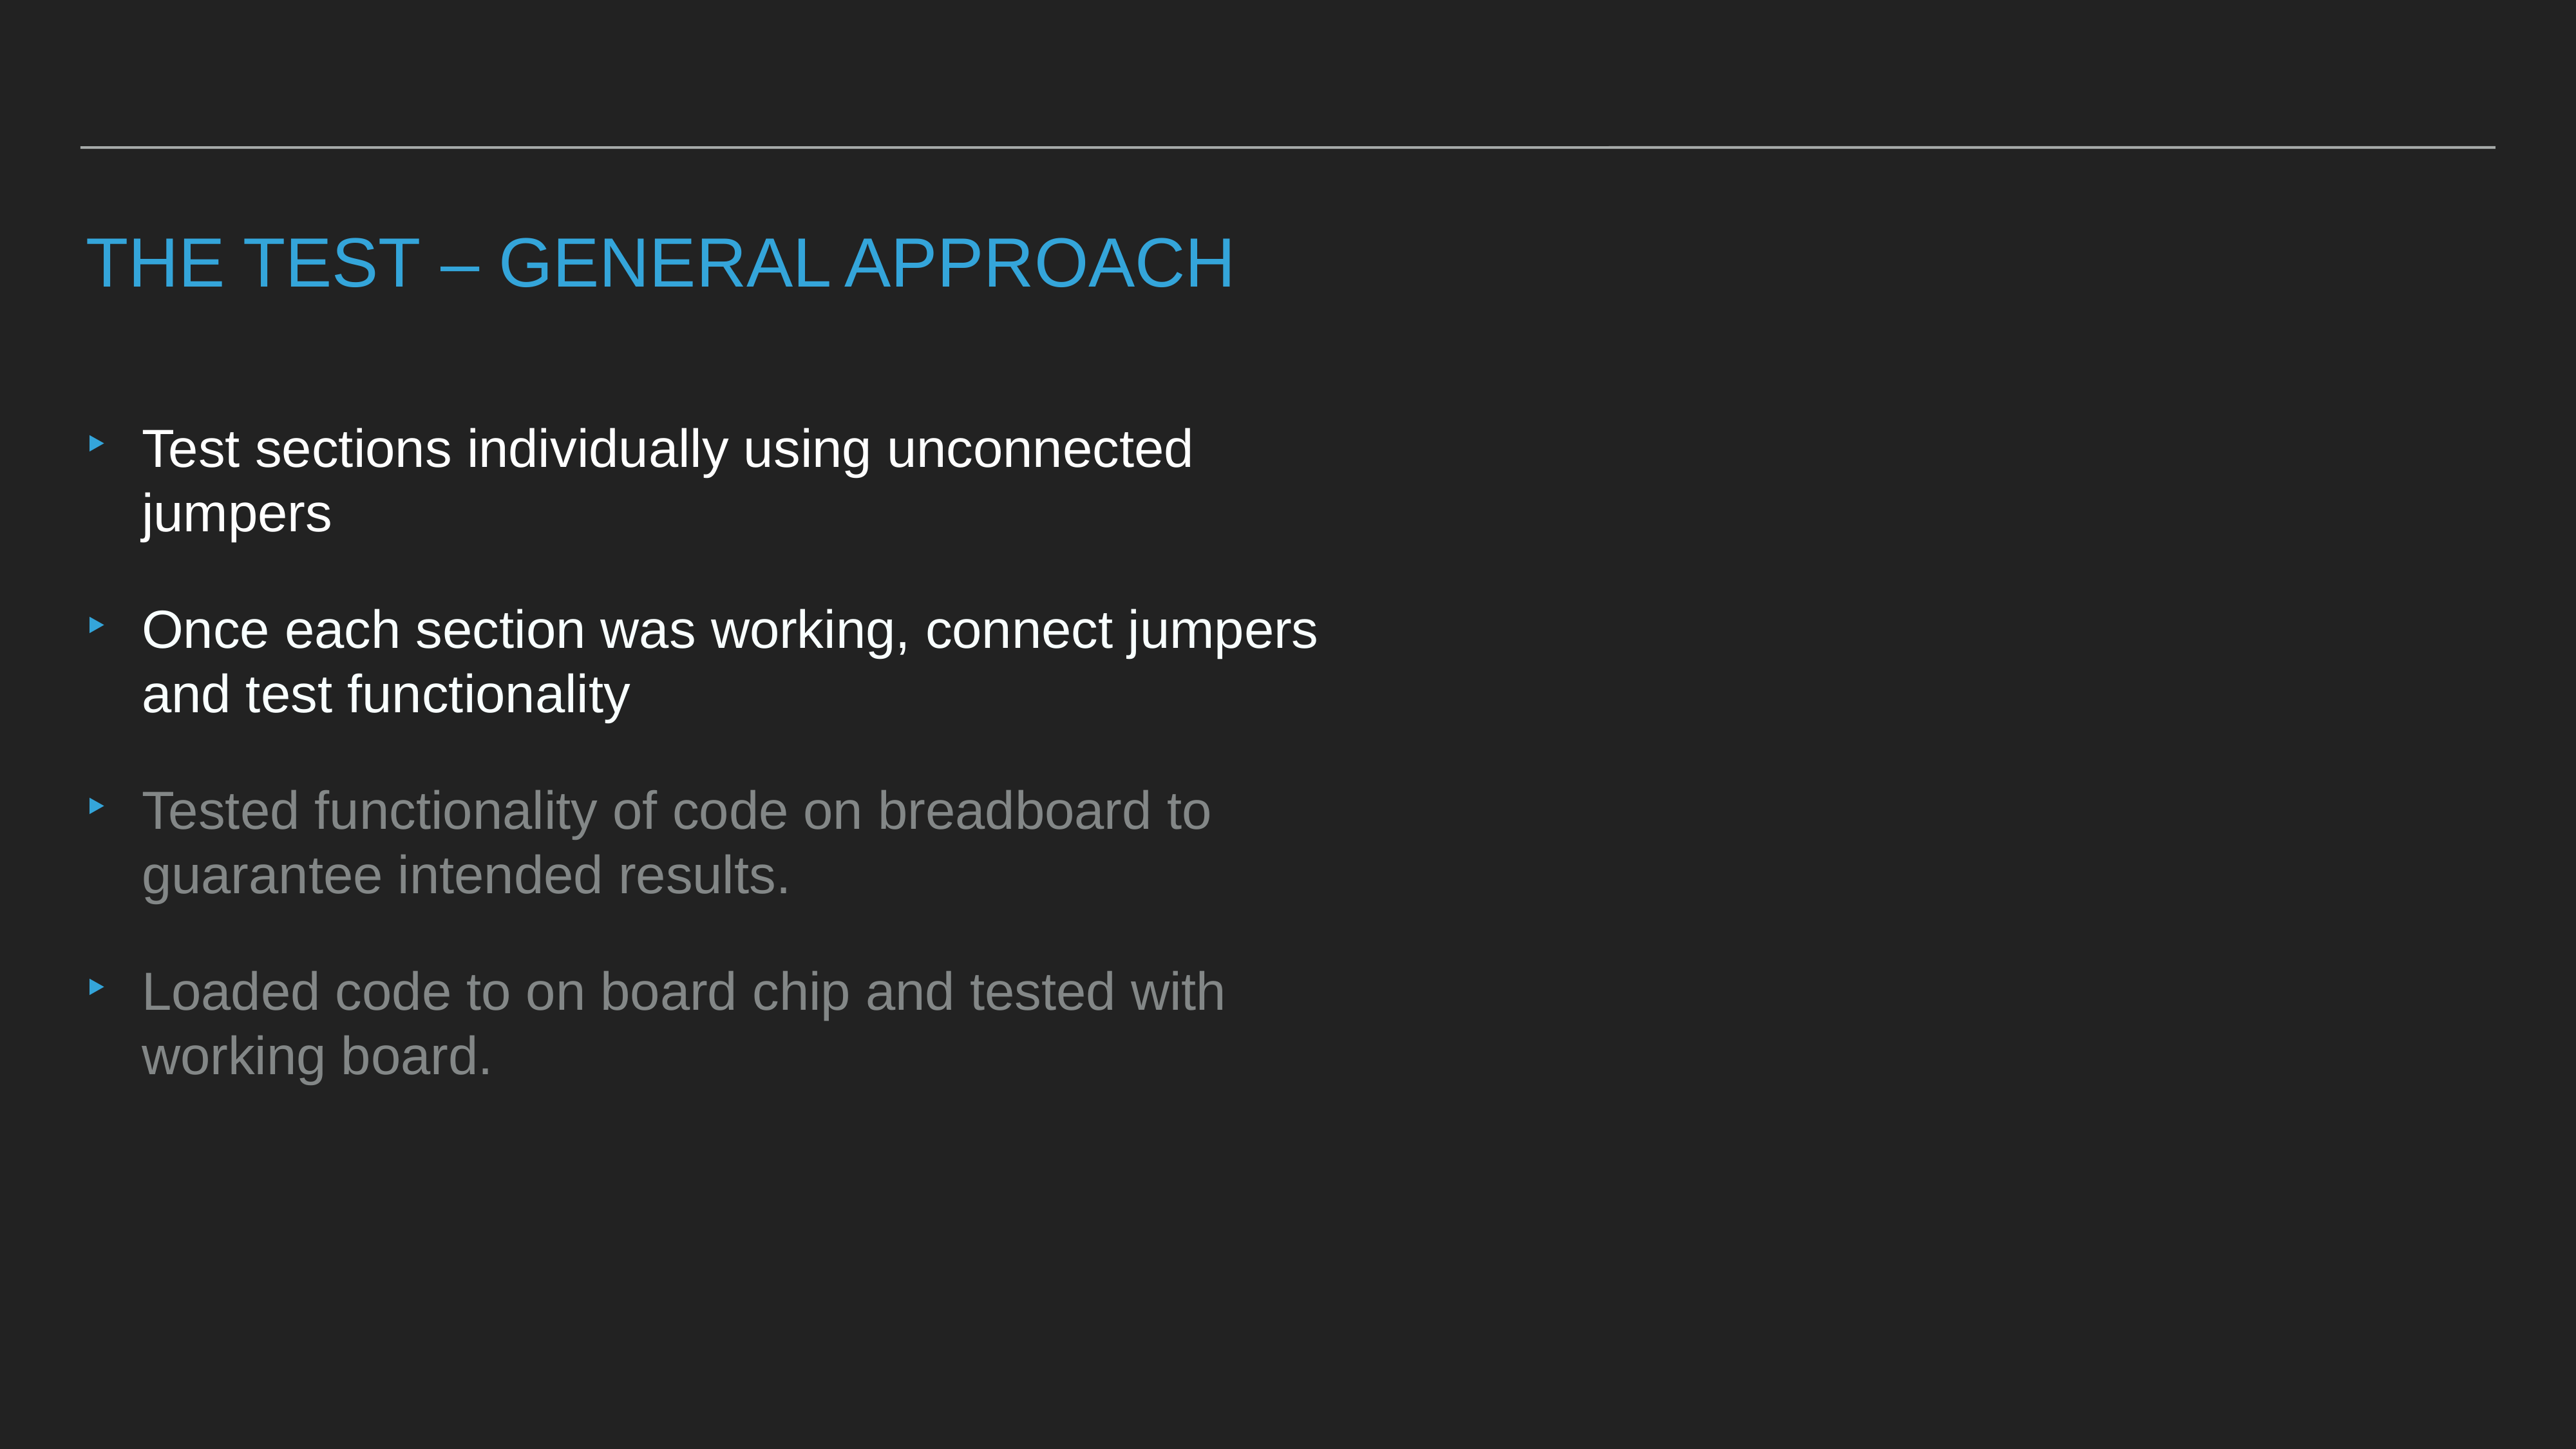

# THE TEST – General Approach
Test sections individually using unconnected jumpers
Once each section was working, connect jumpers and test functionality
Tested functionality of code on breadboard to guarantee intended results.
Loaded code to on board chip and tested with working board.